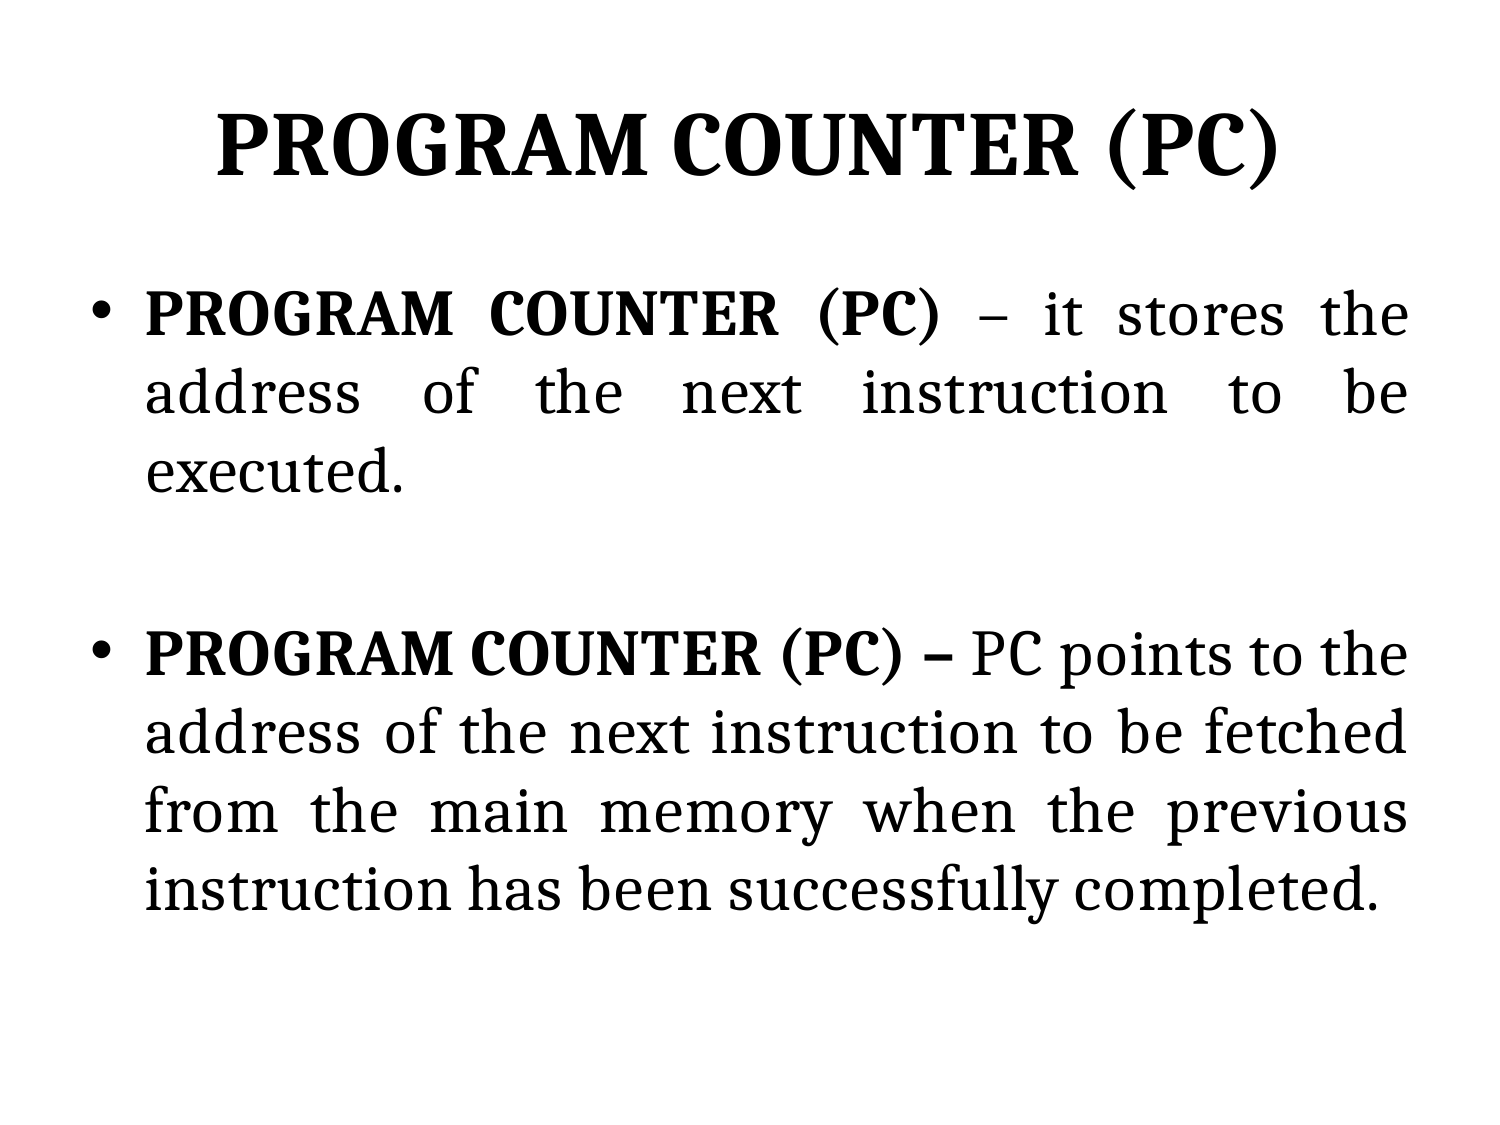

# PROGRAM COUNTER (PC)
PROGRAM COUNTER (PC) – it stores the address of the next instruction to be executed.

PROGRAM COUNTER (PC) – PC points to the address of the next instruction to be fetched from the main memory when the previous instruction has been successfully completed.